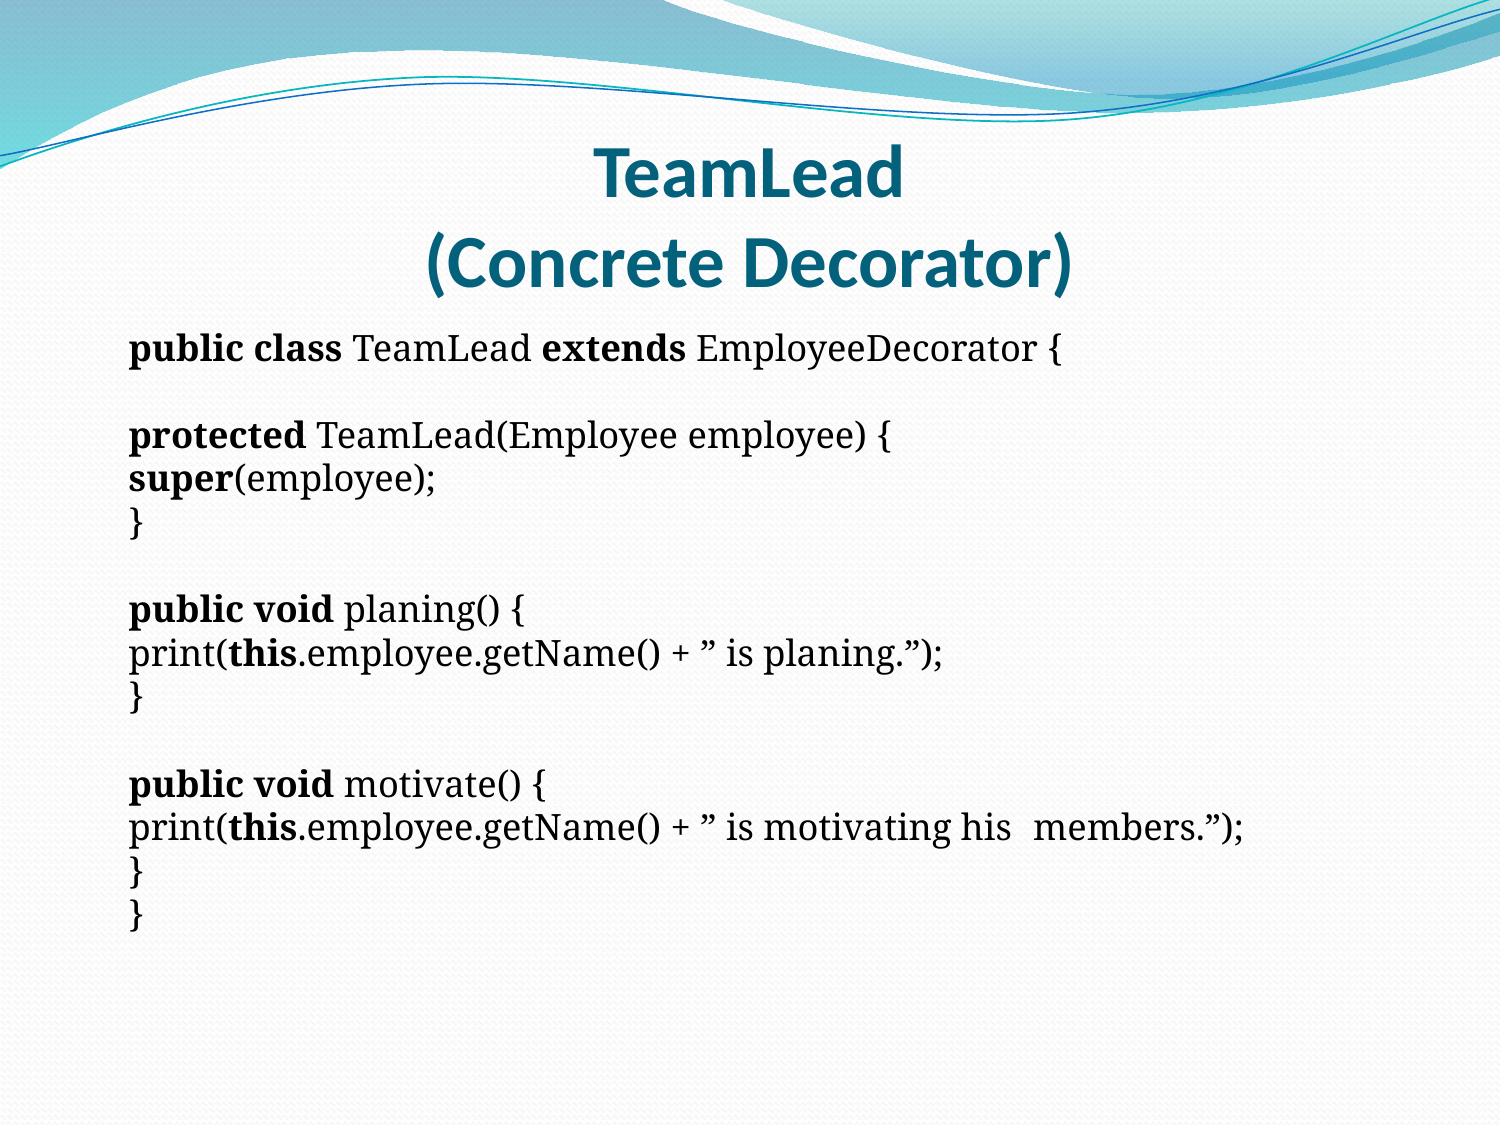

# TeamLead (Concrete Decorator)
	public class TeamLead extends EmployeeDecorator {
	protected TeamLead(Employee employee) {
		super(employee);
	}
	public void planing() {
		print(this.employee.getName() + ” is planing.”);
	}
	public void motivate() {
		print(this.employee.getName() + ” is motivating his 		members.”);
	}
}